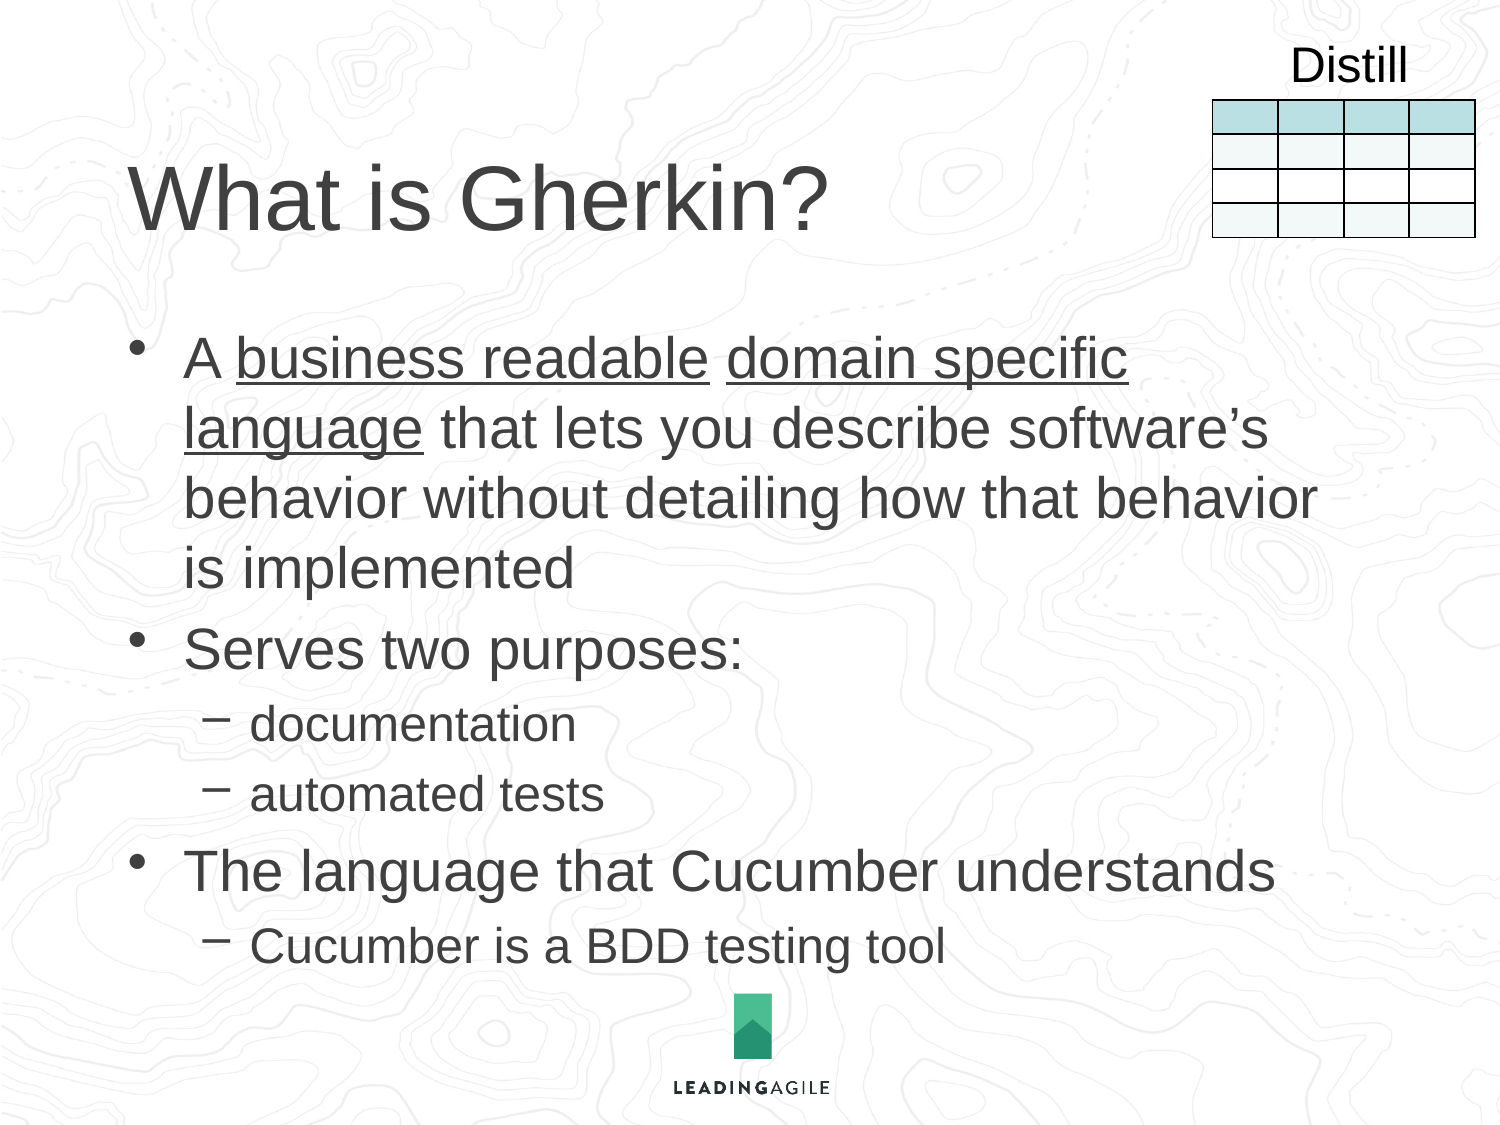

Distill
# What is Gherkin?
|  |  |  |  |
| --- | --- | --- | --- |
|  |  |  |  |
|  |  |  |  |
|  |  |  |  |
A business readable domain specific language that lets you describe software’s behavior without detailing how that behavior is implemented
Serves two purposes:
documentation
automated tests
The language that Cucumber understands
Cucumber is a BDD testing tool